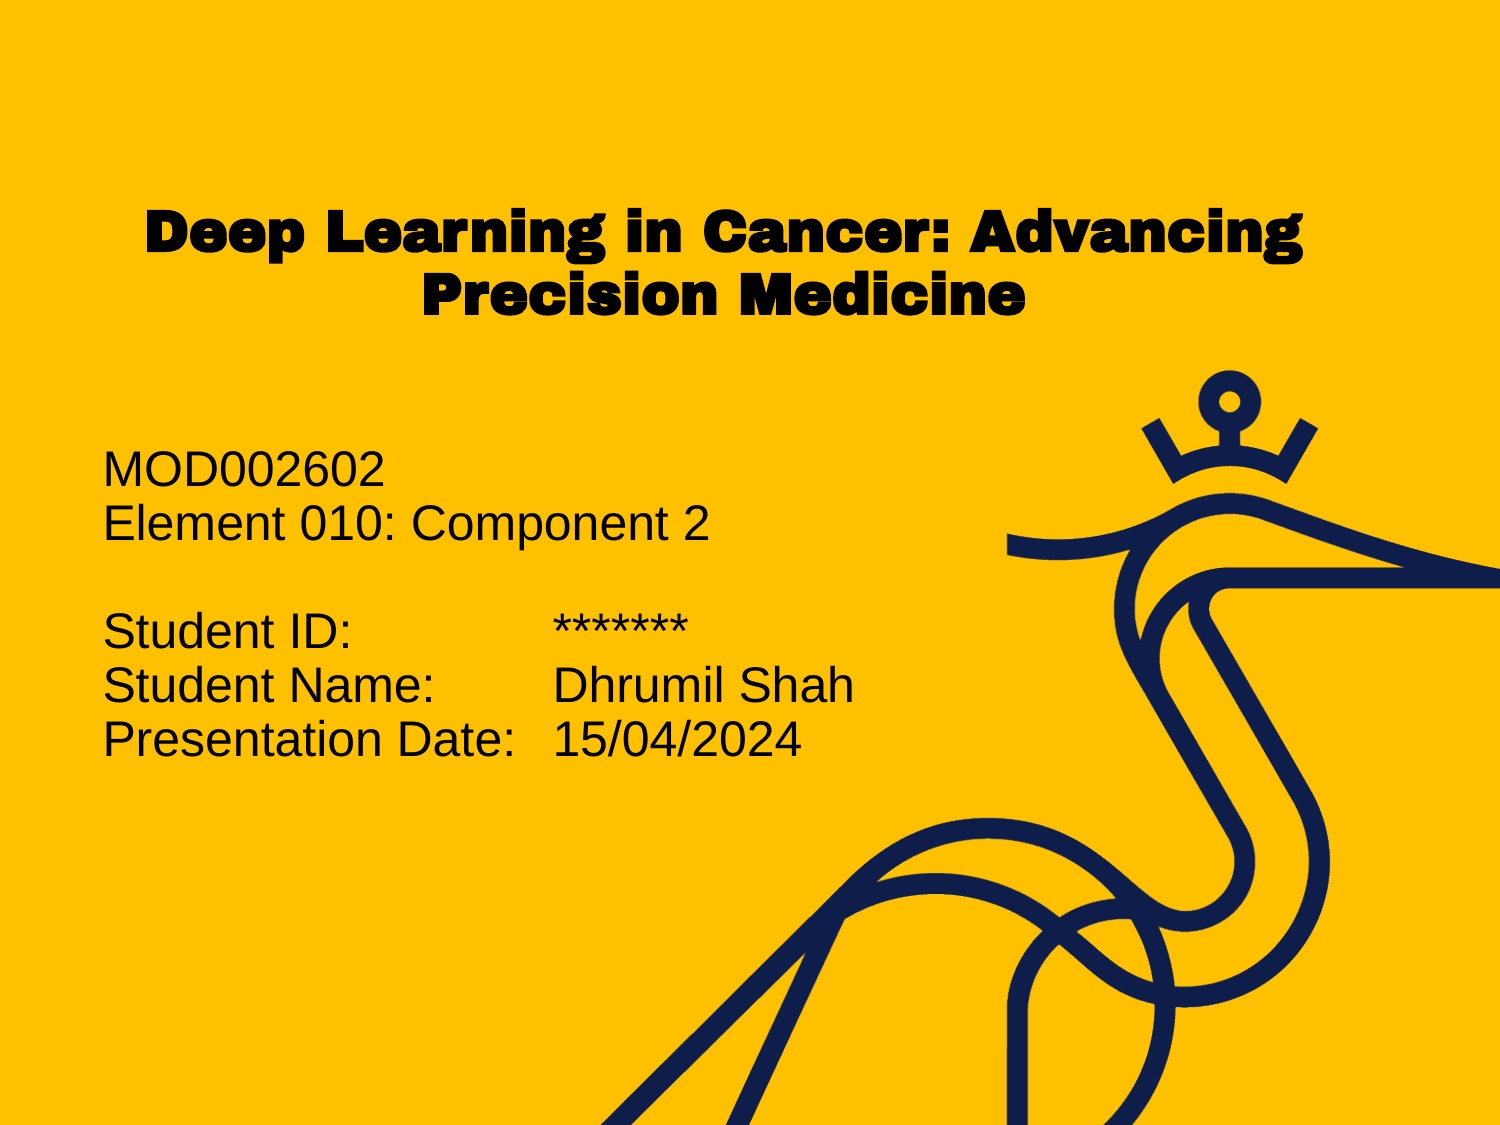

# Deep Learning in Cancer: Advancing Precision Medicine
MOD002602
Element 010: Component 2

Student ID: 		*******
Student Name:  	Dhrumil Shah
Presentation Date:	15/04/2024